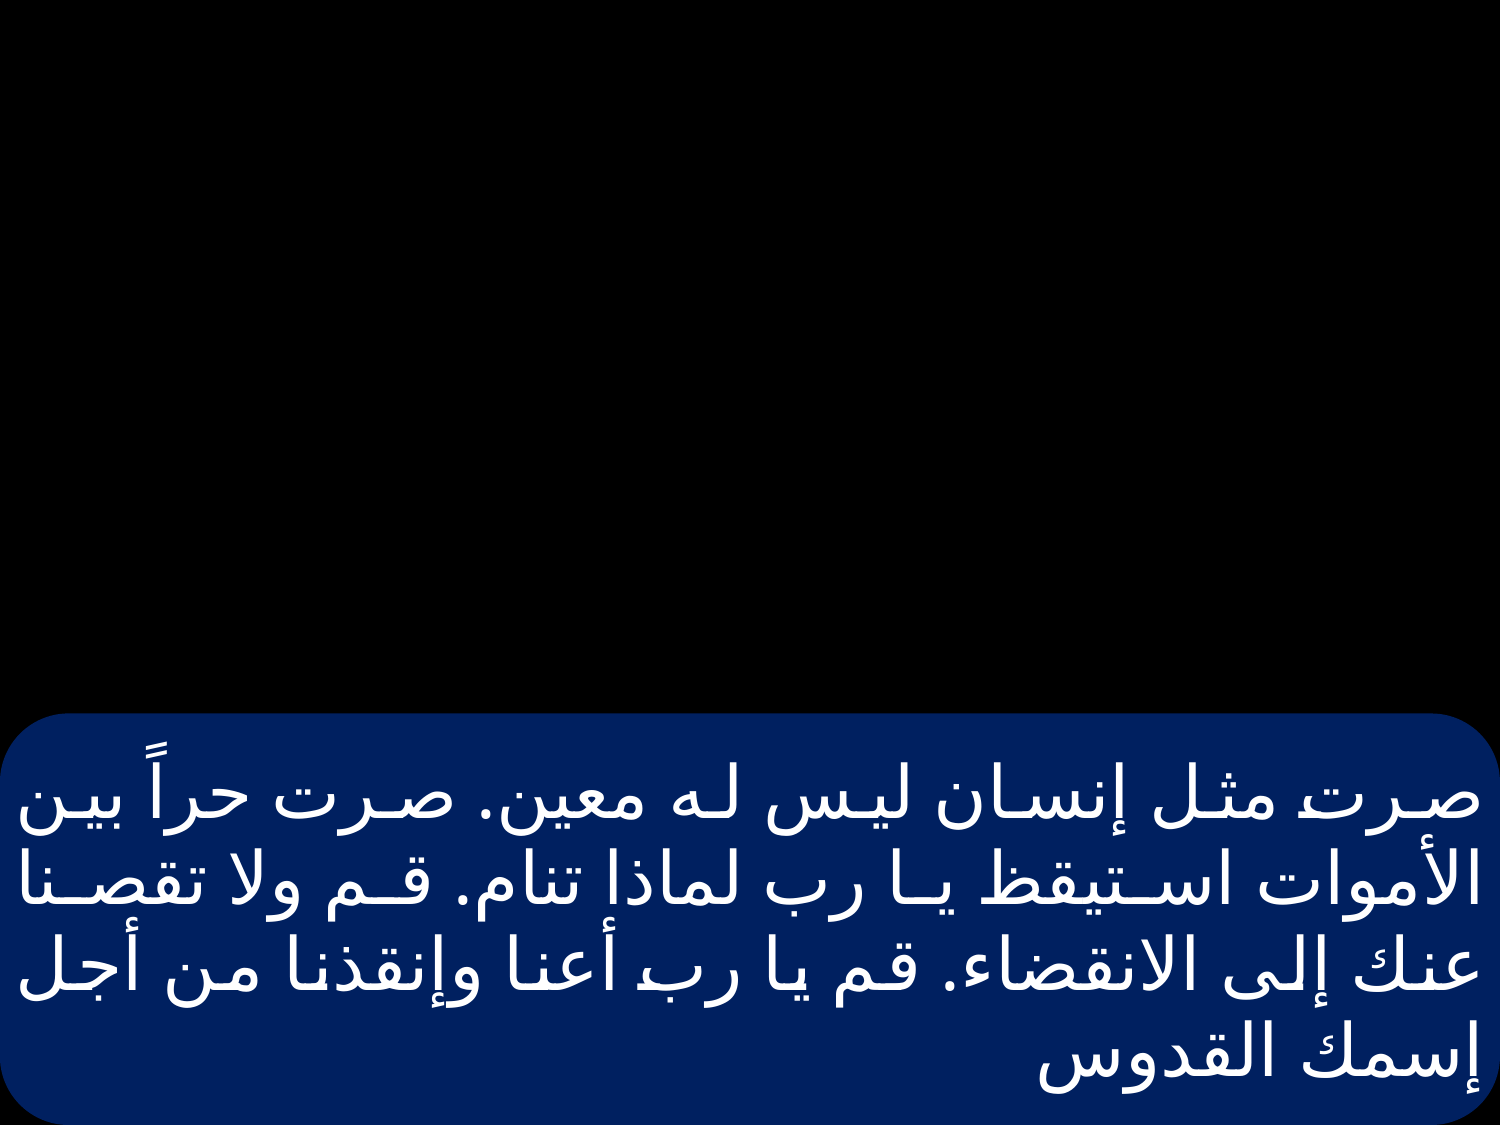

# صرت مثل إنسان ليس له معين. صرت حراً بين الأموات استيقظ يا رب لماذا تنام. قم ولا تقصنا عنك إلى الانقضاء. قم يا رب أعنا وإنقذنا من أجل إسمك القدوس